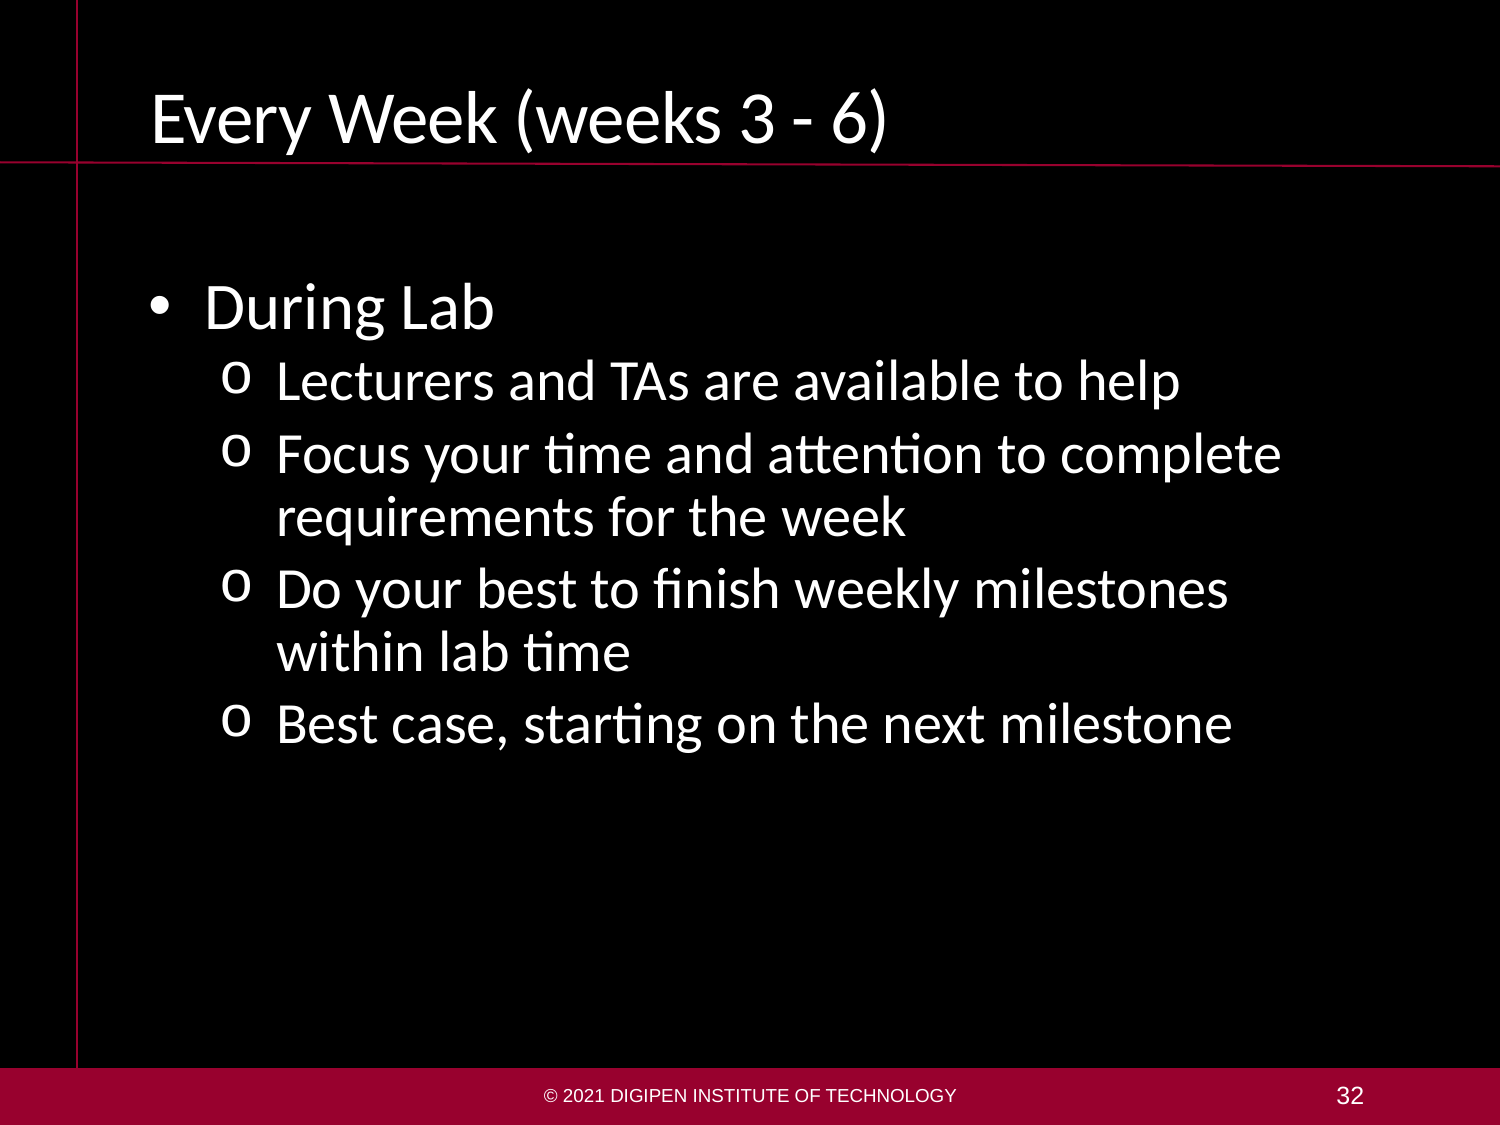

# Every Week (weeks 3 - 6)

During Lab
Lecturers and TAs are available to help
Focus your time and attention to complete requirements for the week
Do your best to finish weekly milestones within lab time
Best case, starting on the next milestone
© 2021 DigiPen Institute of Technology
32